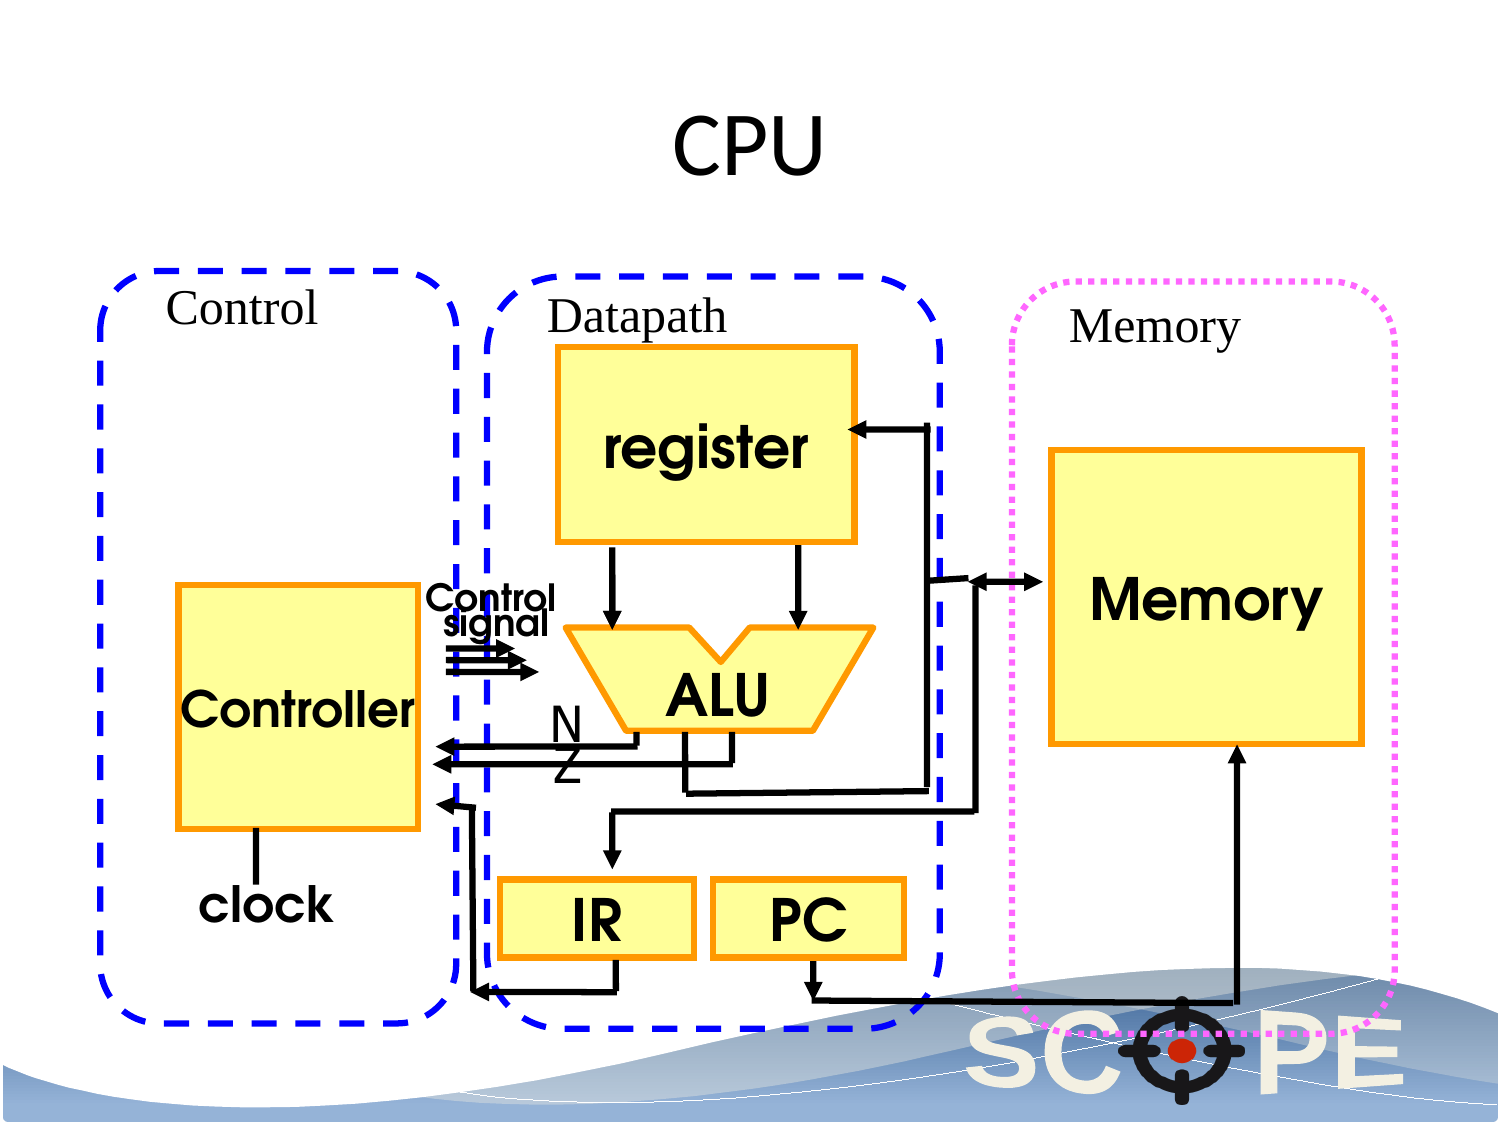

# CPU
Control

Datapath

Memory
register

Memory

Control
signal

Controller

ALU

N

Z

IR
PC
clock